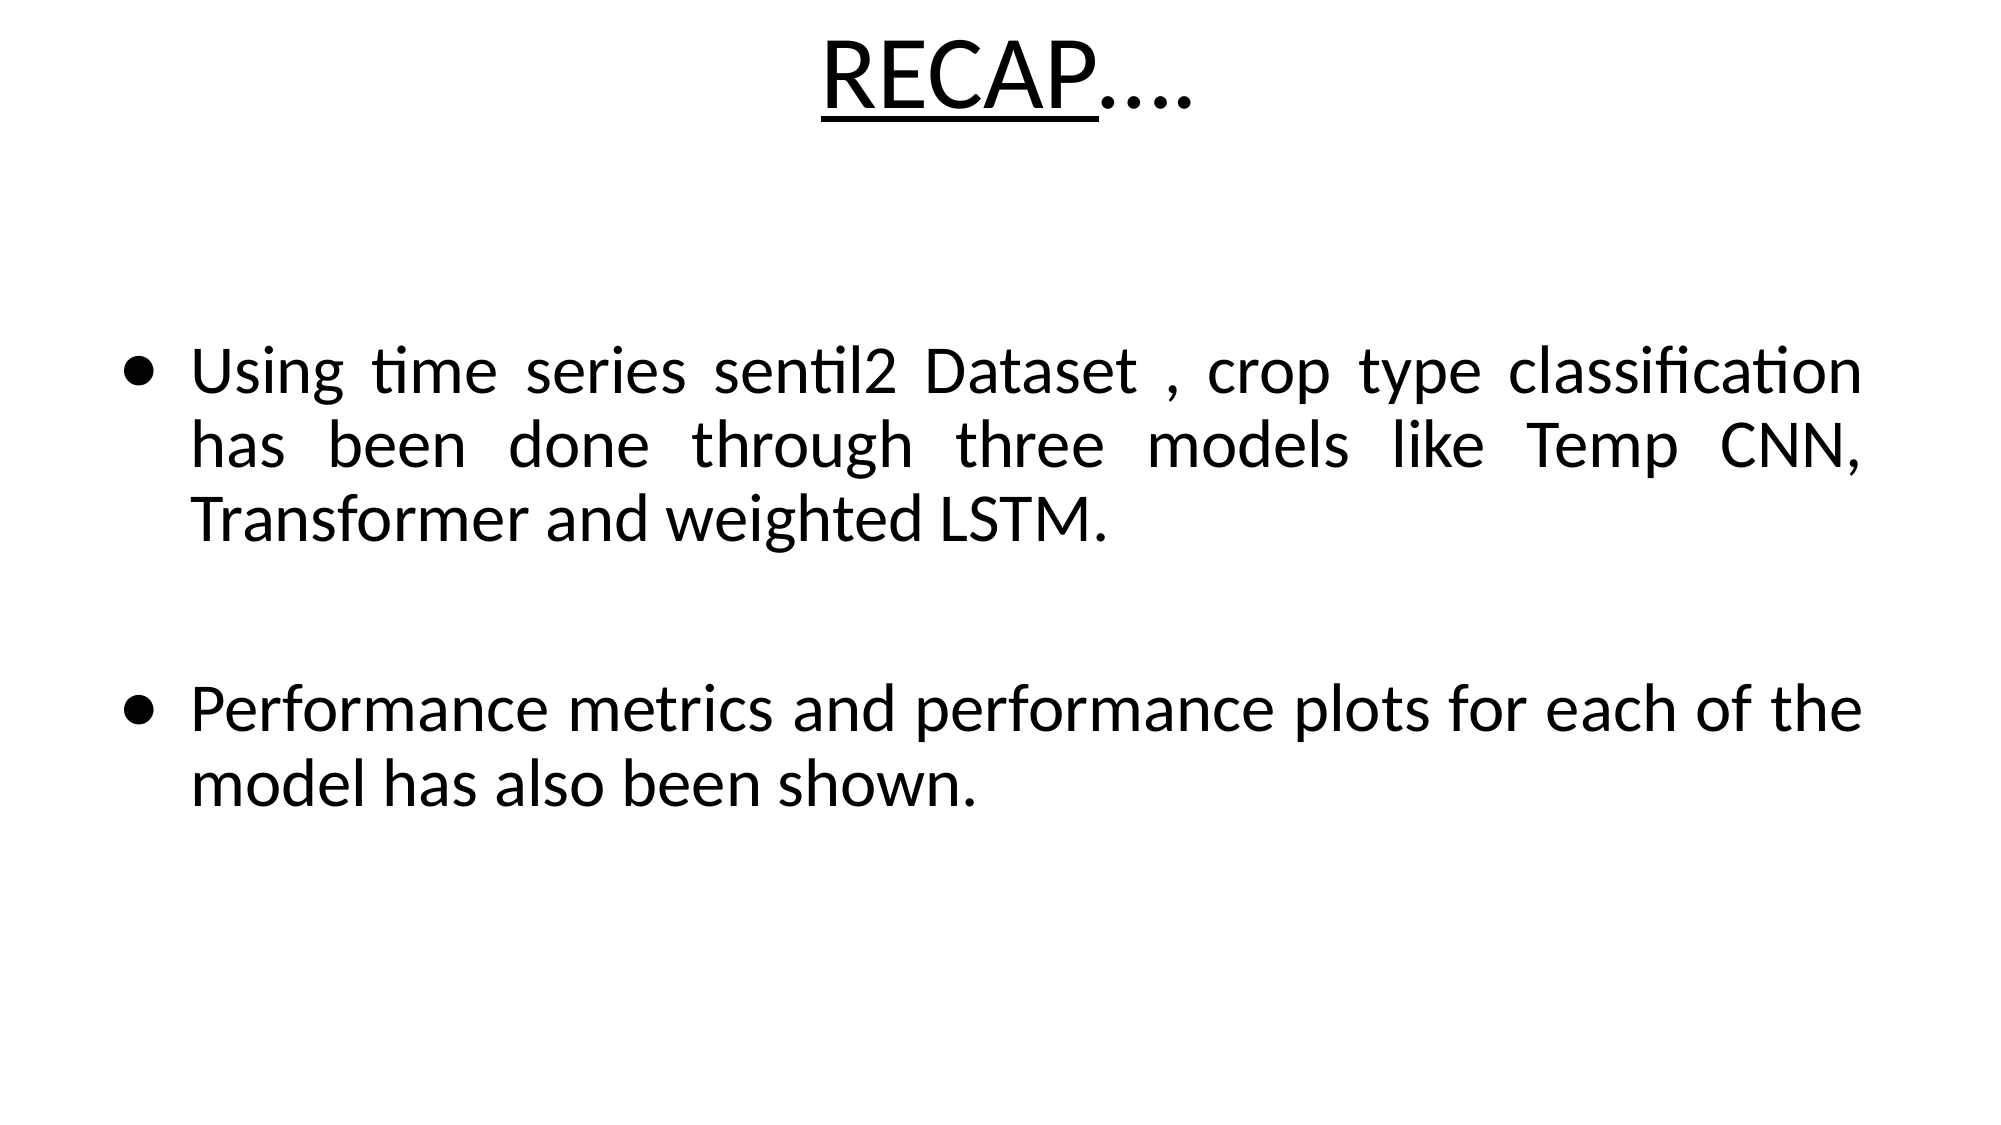

# RECAP….

Using time series sentil2 Dataset , crop type classification has been done through three models like Temp CNN, Transformer and weighted LSTM.

Performance metrics and performance plots for each of the model has also been shown.